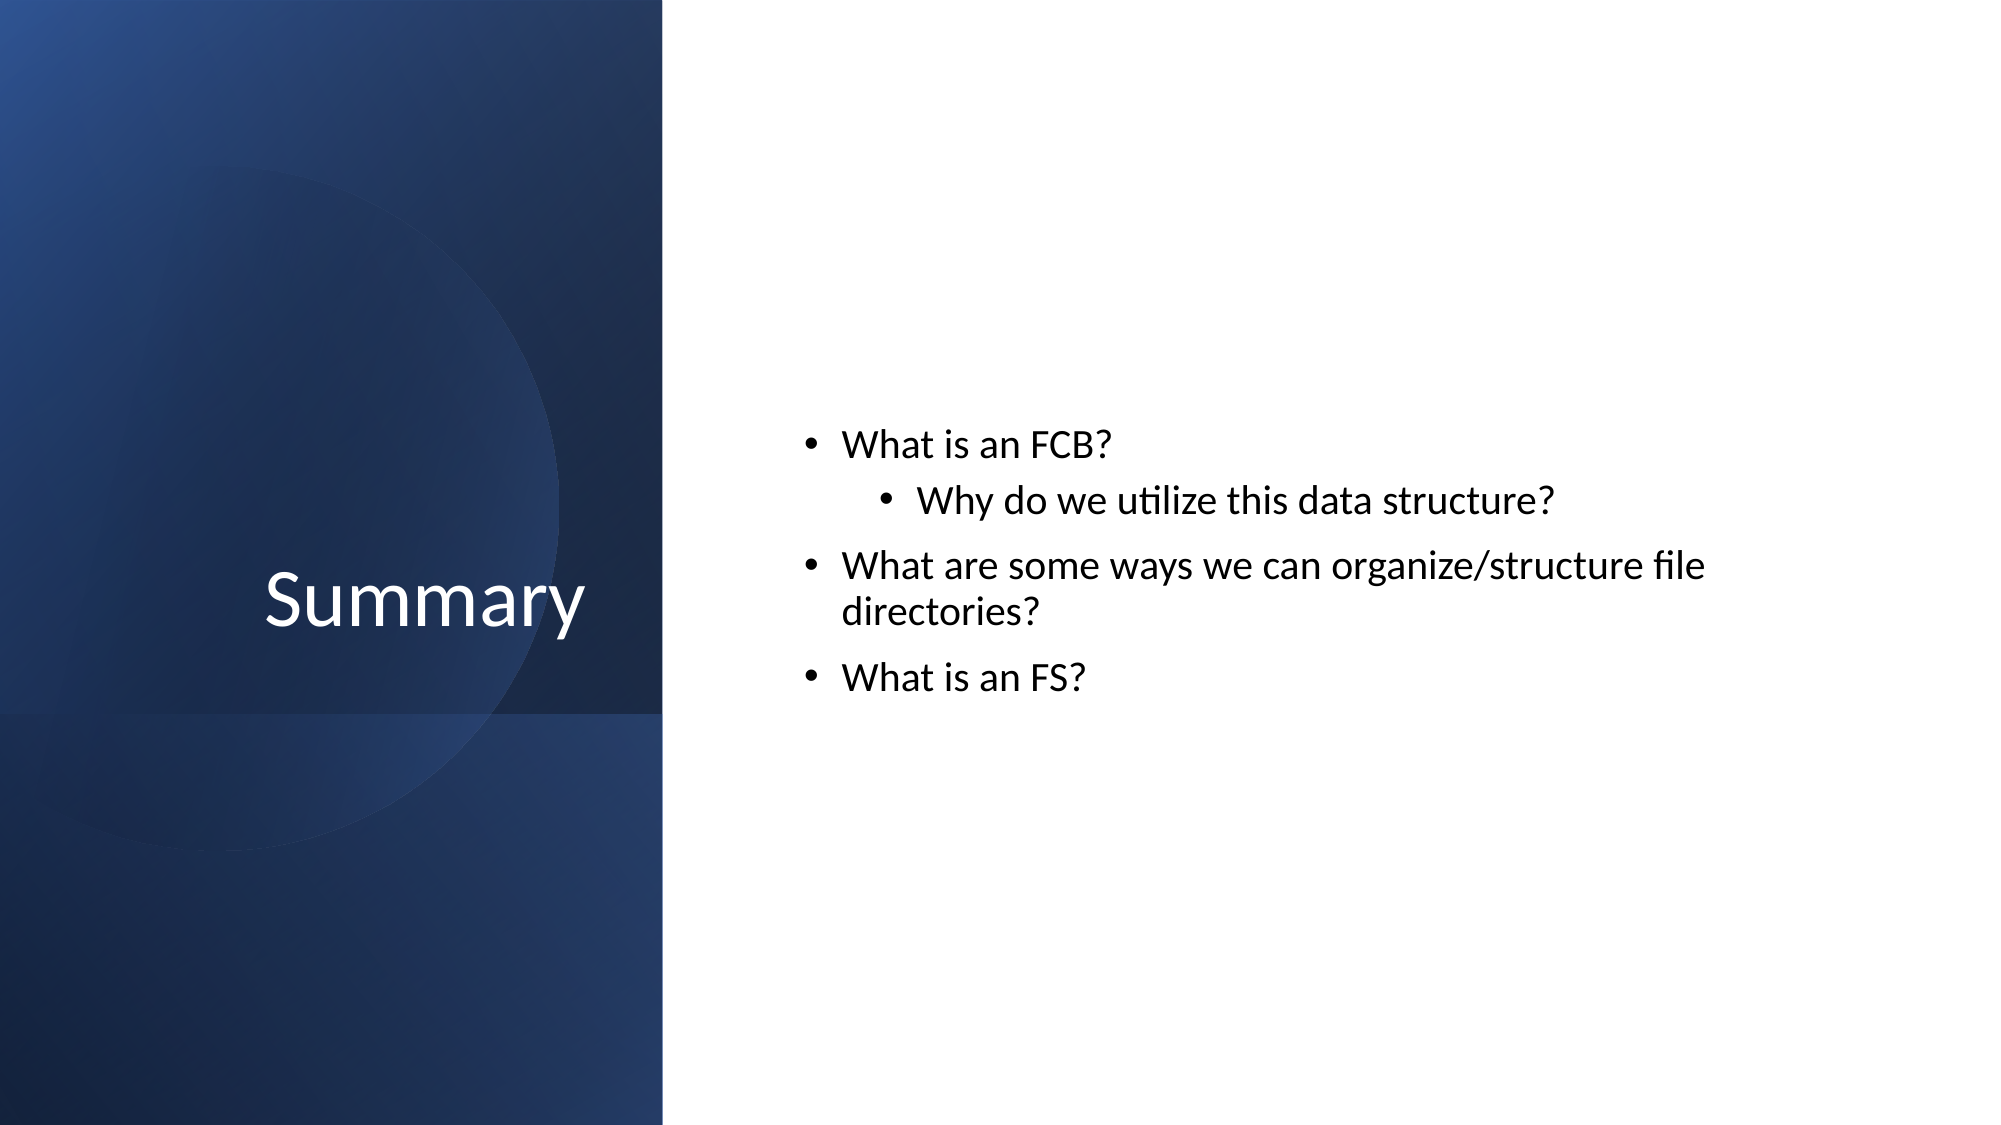

# Summary
What is an FCB?
Why do we utilize this data structure?
What are some ways we can organize/structure file directories?
What is an FS?